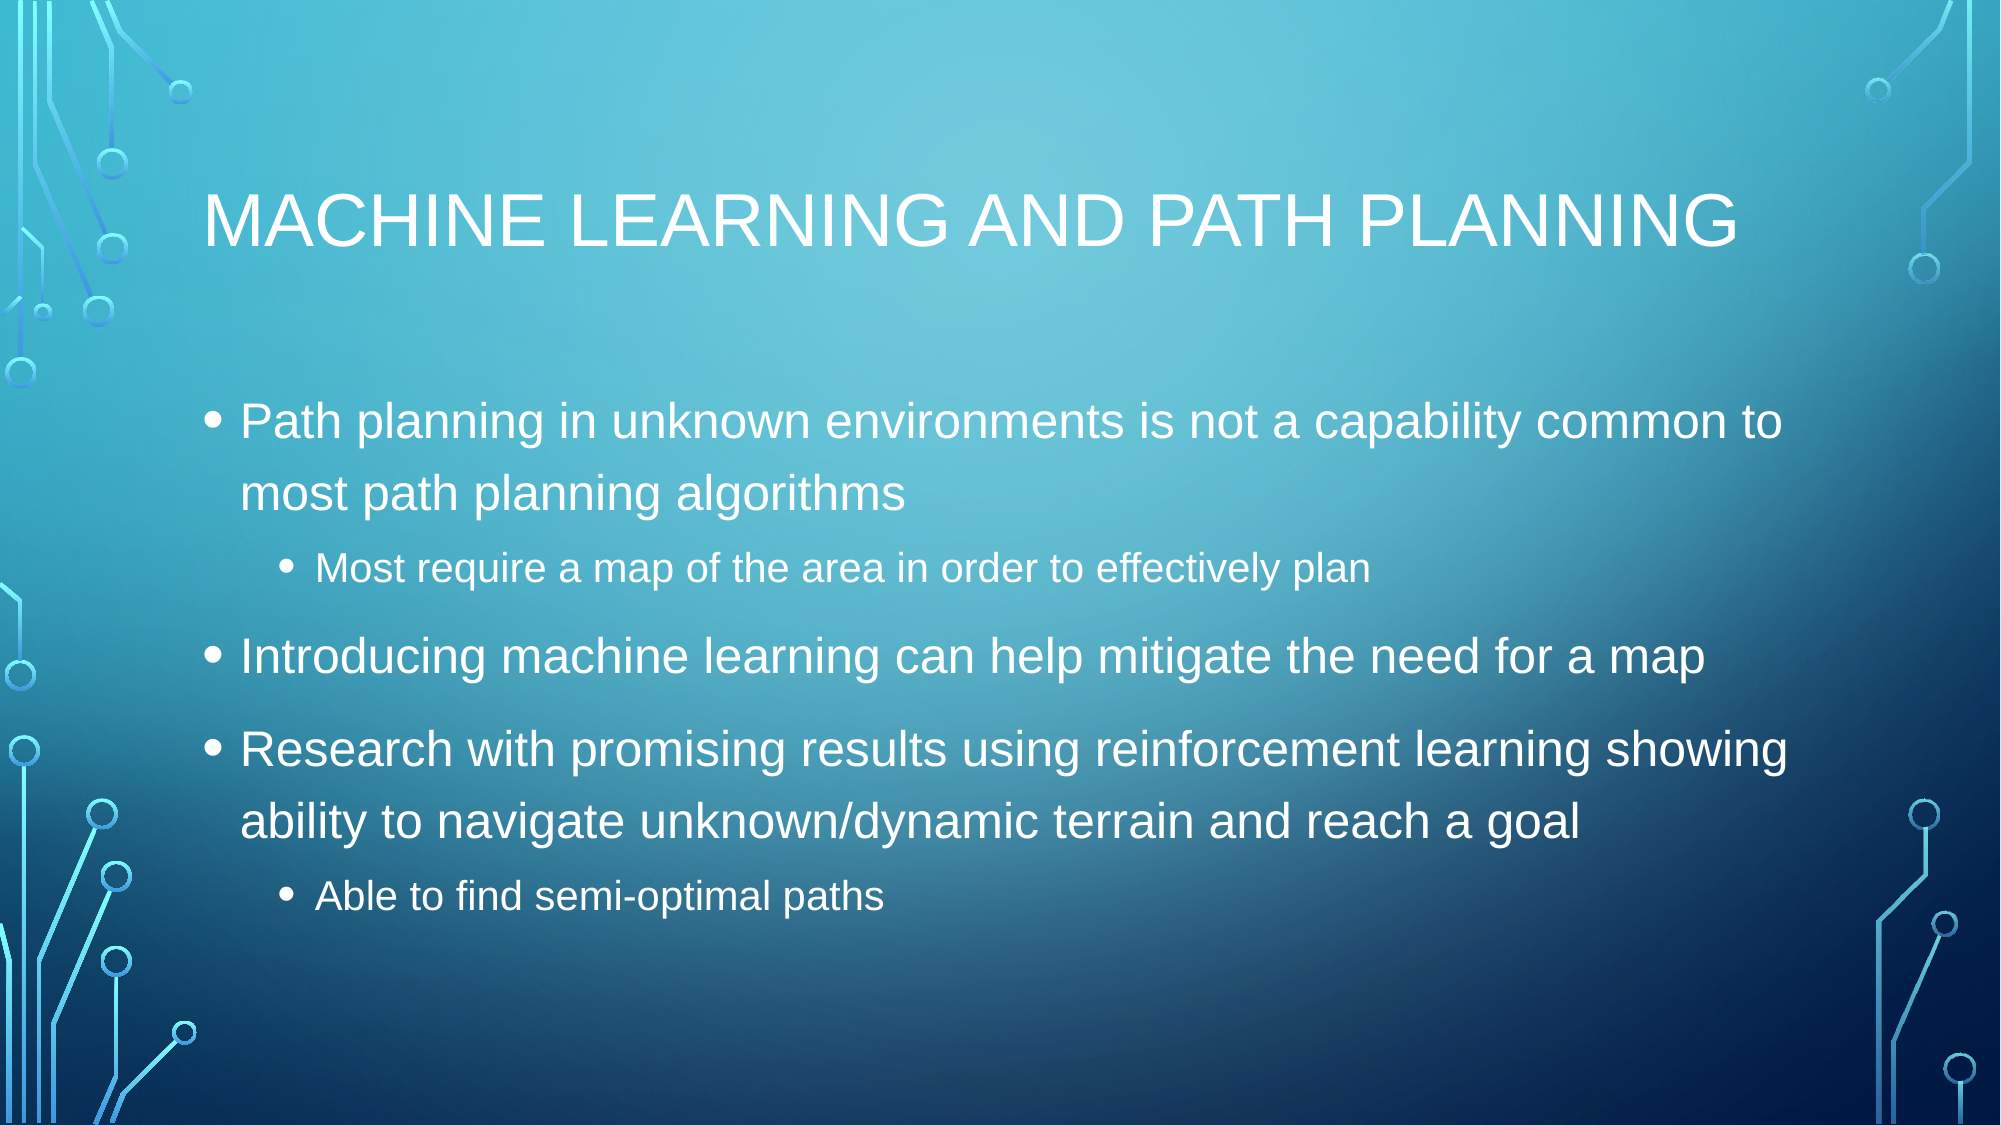

# Machine Learning and Path Planning
Path planning in unknown environments is not a capability common to most path planning algorithms
Most require a map of the area in order to effectively plan
Introducing machine learning can help mitigate the need for a map
Research with promising results using reinforcement learning showing ability to navigate unknown/dynamic terrain and reach a goal
Able to find semi-optimal paths